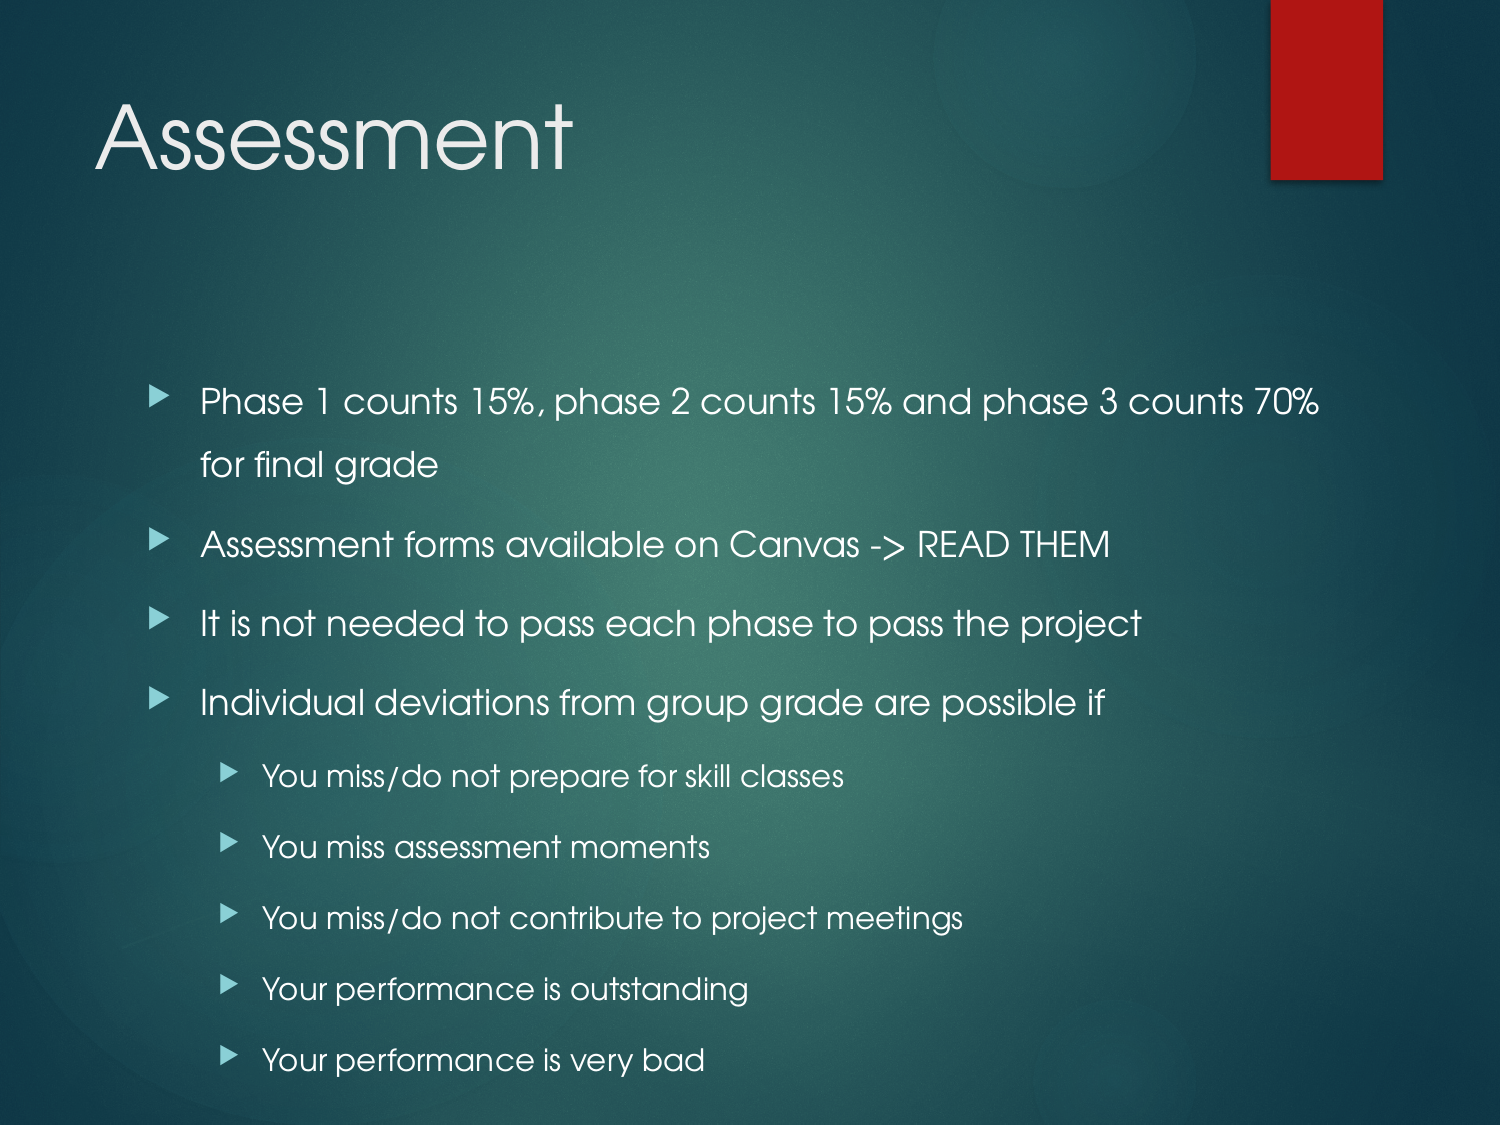

# Assessment
Phase 1 counts 15%, phase 2 counts 15% and phase 3 counts 70% for final grade
Assessment forms available on Canvas -> READ THEM
It is not needed to pass each phase to pass the project
Individual deviations from group grade are possible if
You miss/do not prepare for skill classes
You miss assessment moments
You miss/do not contribute to project meetings
Your performance is outstanding
Your performance is very bad